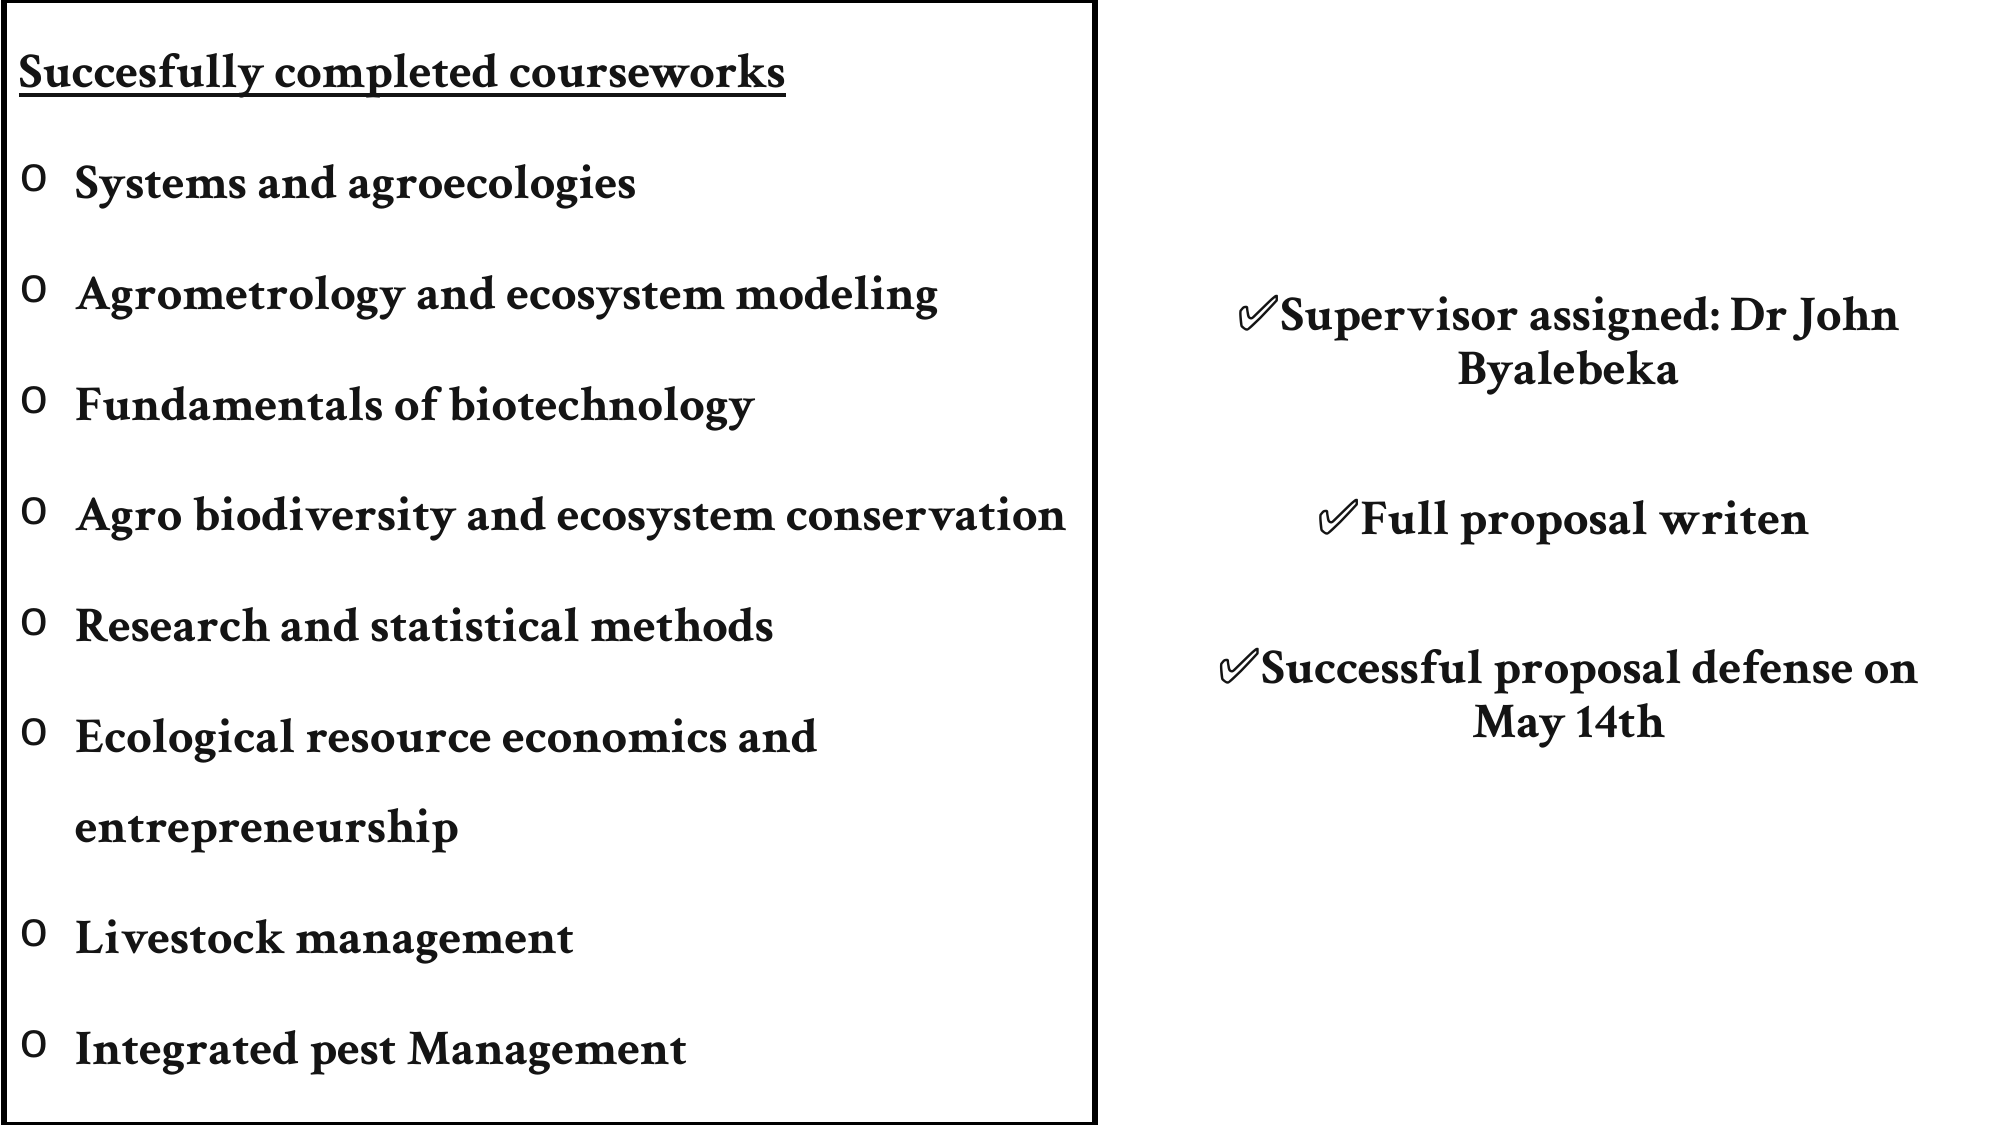

Succesfully completed courseworks
Systems and agroecologies
Agrometrology and ecosystem modeling
Fundamentals of biotechnology
Agro biodiversity and ecosystem conservation
Research and statistical methods
Ecological resource economics and entrepreneurship
Livestock management
Integrated pest Management

✅Supervisor assigned: Dr John Byalebeka

✅Full proposal writen

✅Successful proposal defense on May 14th